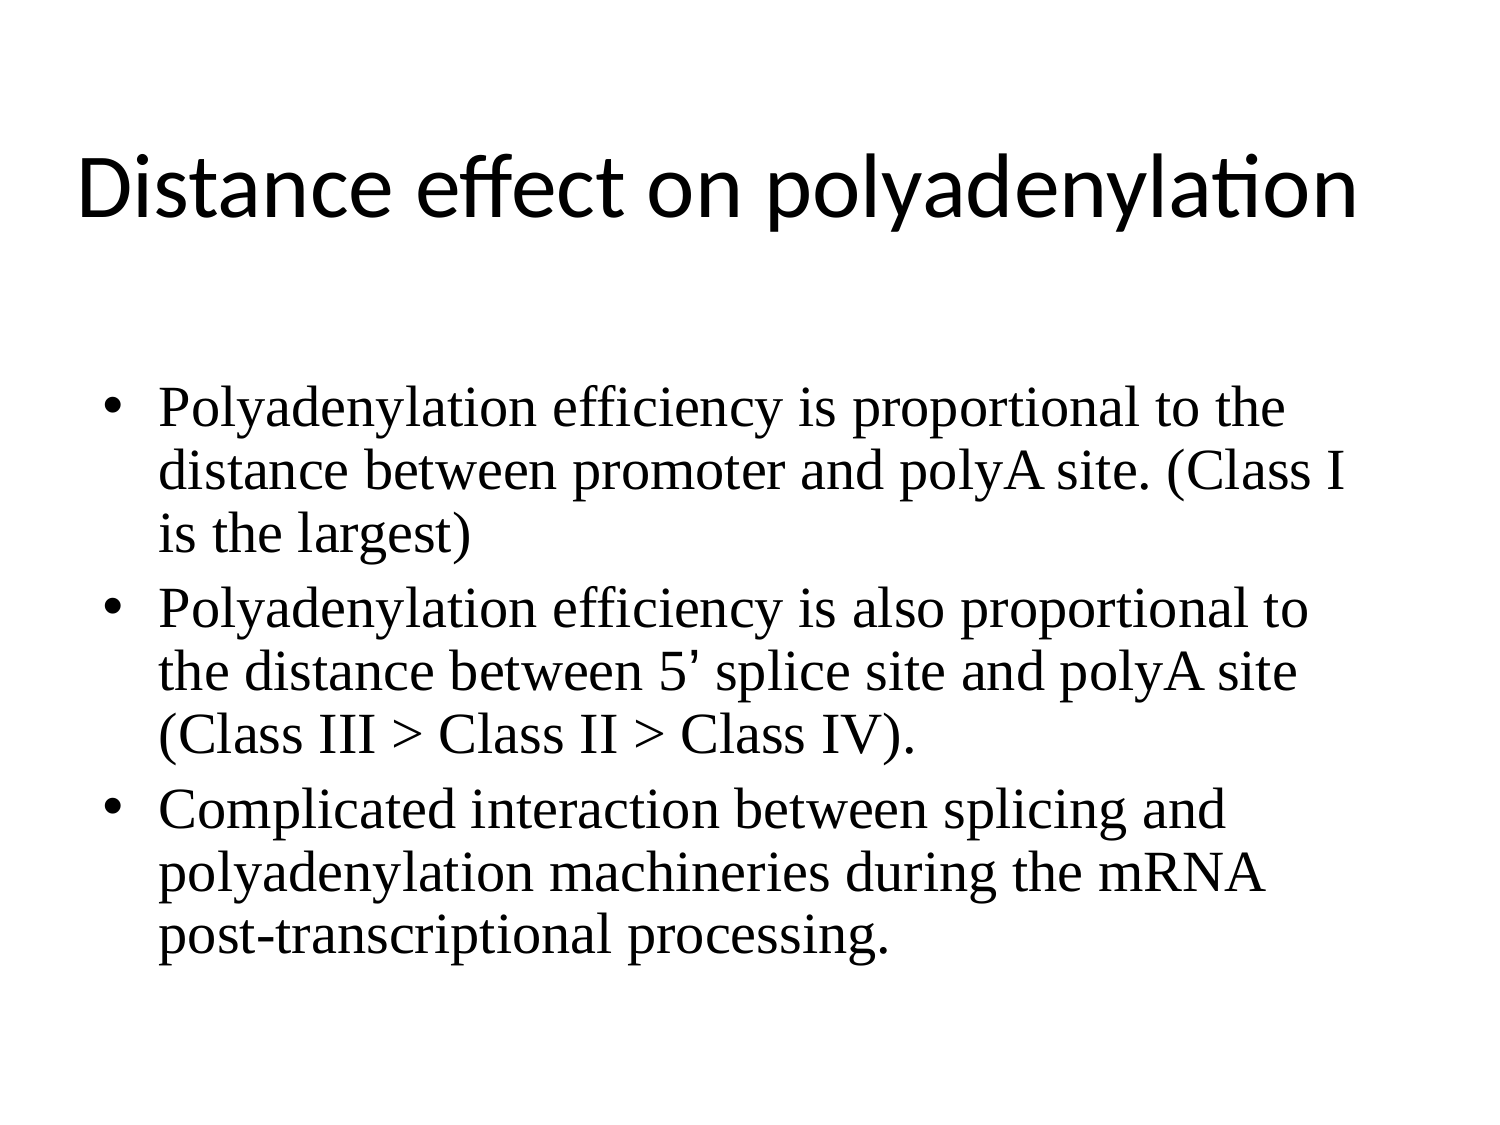

# Distance effect on polyadenylation

Polyadenylation efficiency is proportional to the distance between promoter and polyA site. (Class I is the largest)
Polyadenylation efficiency is also proportional to the distance between 5’ splice site and polyA site (Class III > Class II > Class IV).
Complicated interaction between splicing and polyadenylation machineries during the mRNA post-transcriptional processing.